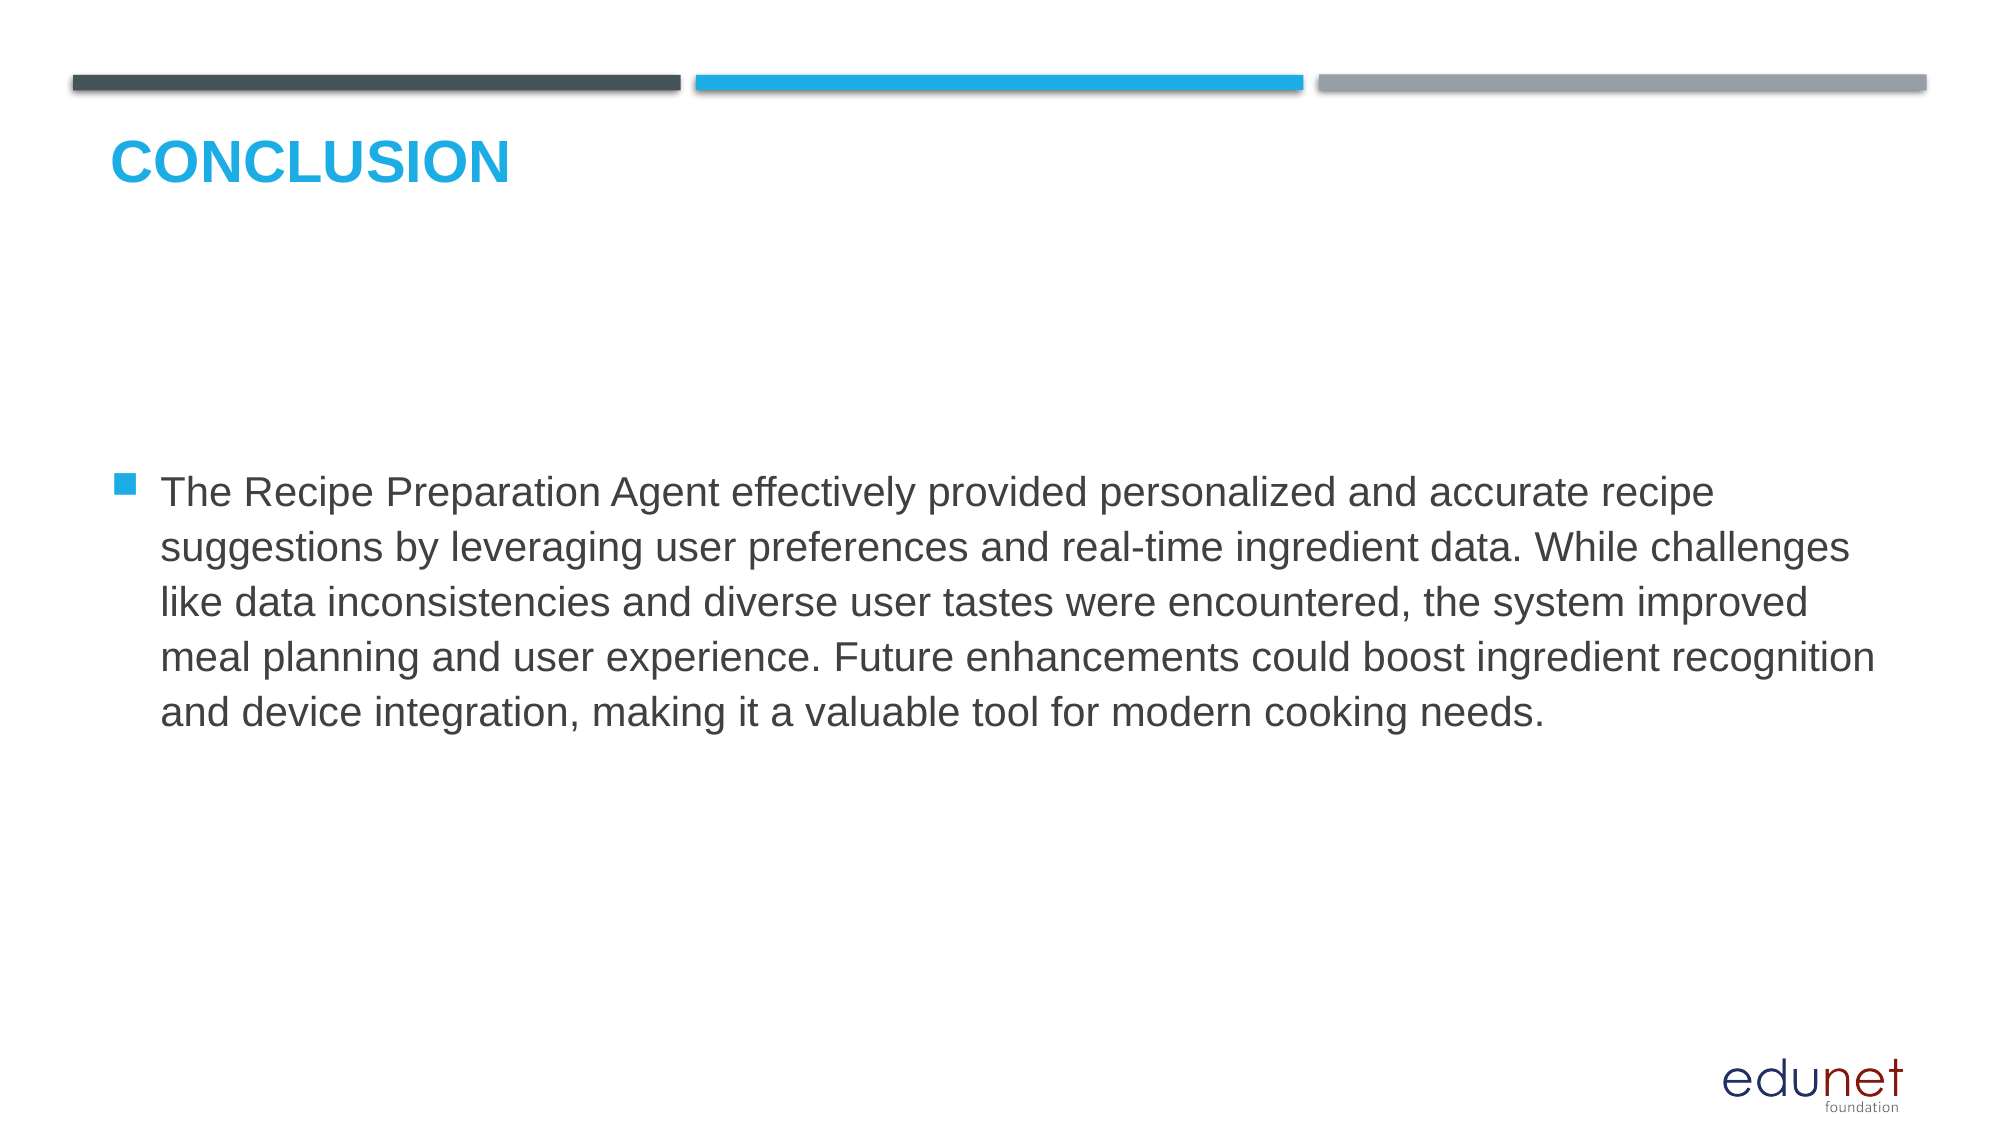

# Conclusion
The Recipe Preparation Agent effectively provided personalized and accurate recipe suggestions by leveraging user preferences and real-time ingredient data. While challenges like data inconsistencies and diverse user tastes were encountered, the system improved meal planning and user experience. Future enhancements could boost ingredient recognition and device integration, making it a valuable tool for modern cooking needs.